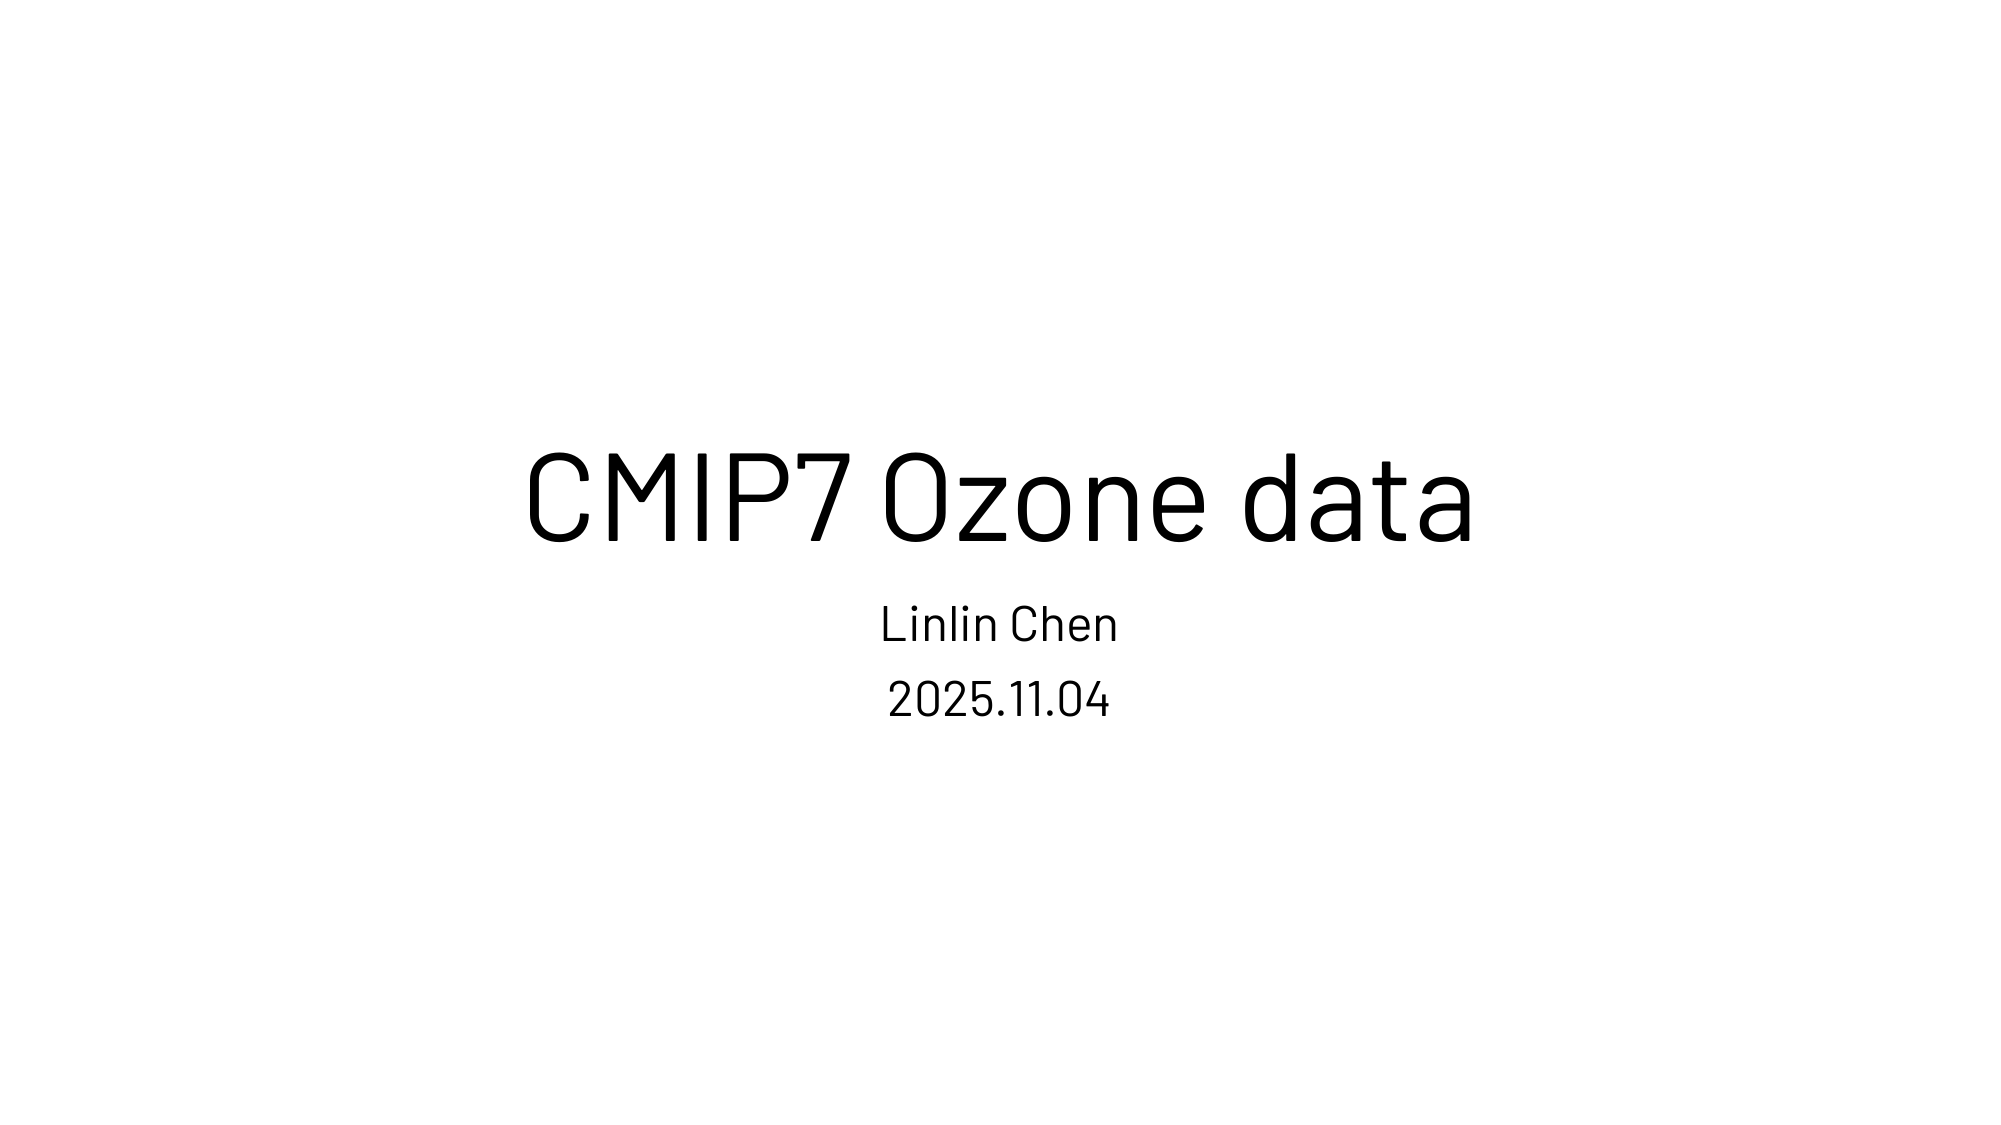

# CMIP7 Ozone data
Linlin Chen
2025.11.04